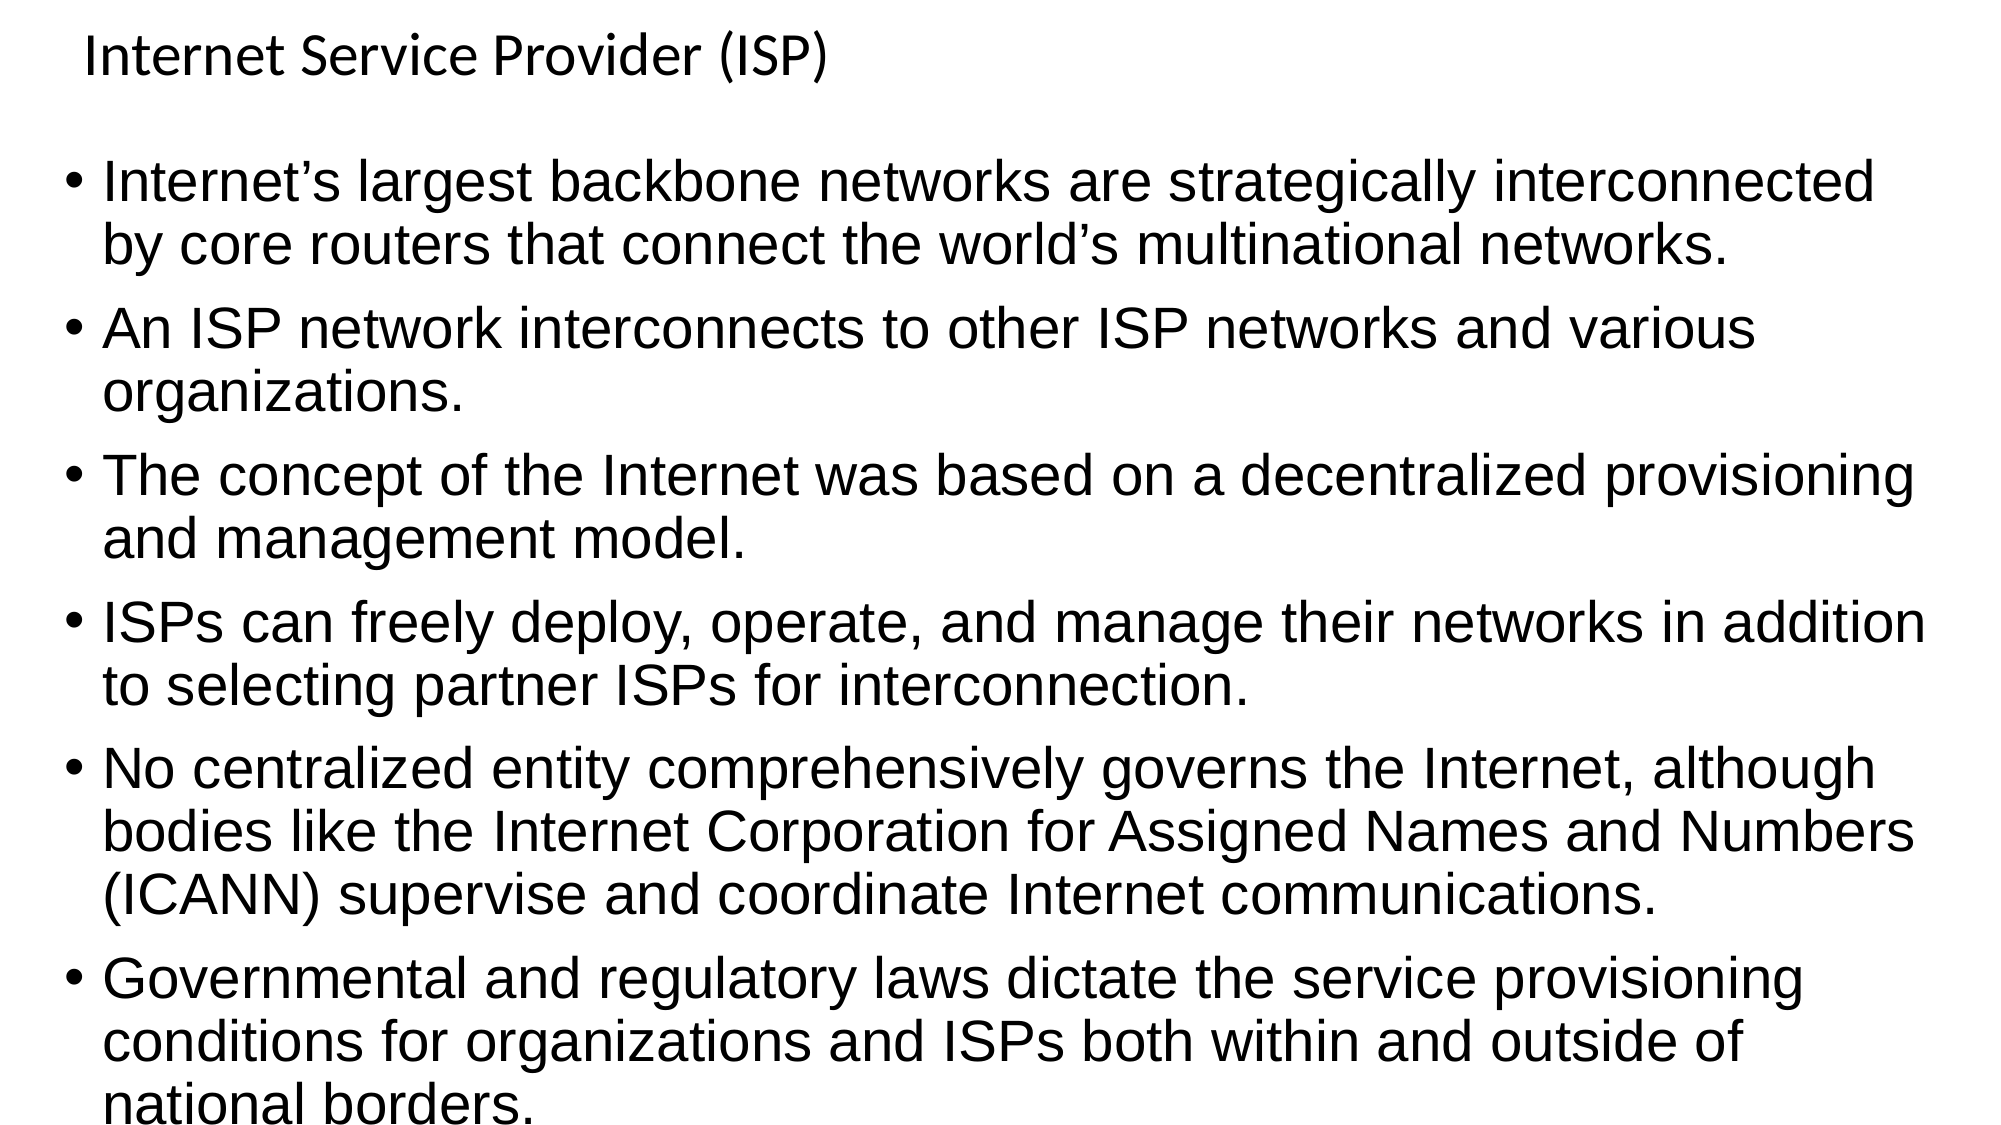

# Internet Service Provider (ISP)
Internet’s largest backbone networks are strategically interconnected by core routers that connect the world’s multinational networks.
An ISP network interconnects to other ISP networks and various organizations.
The concept of the Internet was based on a decentralized provisioning and management model.
ISPs can freely deploy, operate, and manage their networks in addition to selecting partner ISPs for interconnection.
No centralized entity comprehensively governs the Internet, although bodies like the Internet Corporation for Assigned Names and Numbers (ICANN) supervise and coordinate Internet communications.
Governmental and regulatory laws dictate the service provisioning conditions for organizations and ISPs both within and outside of national borders.